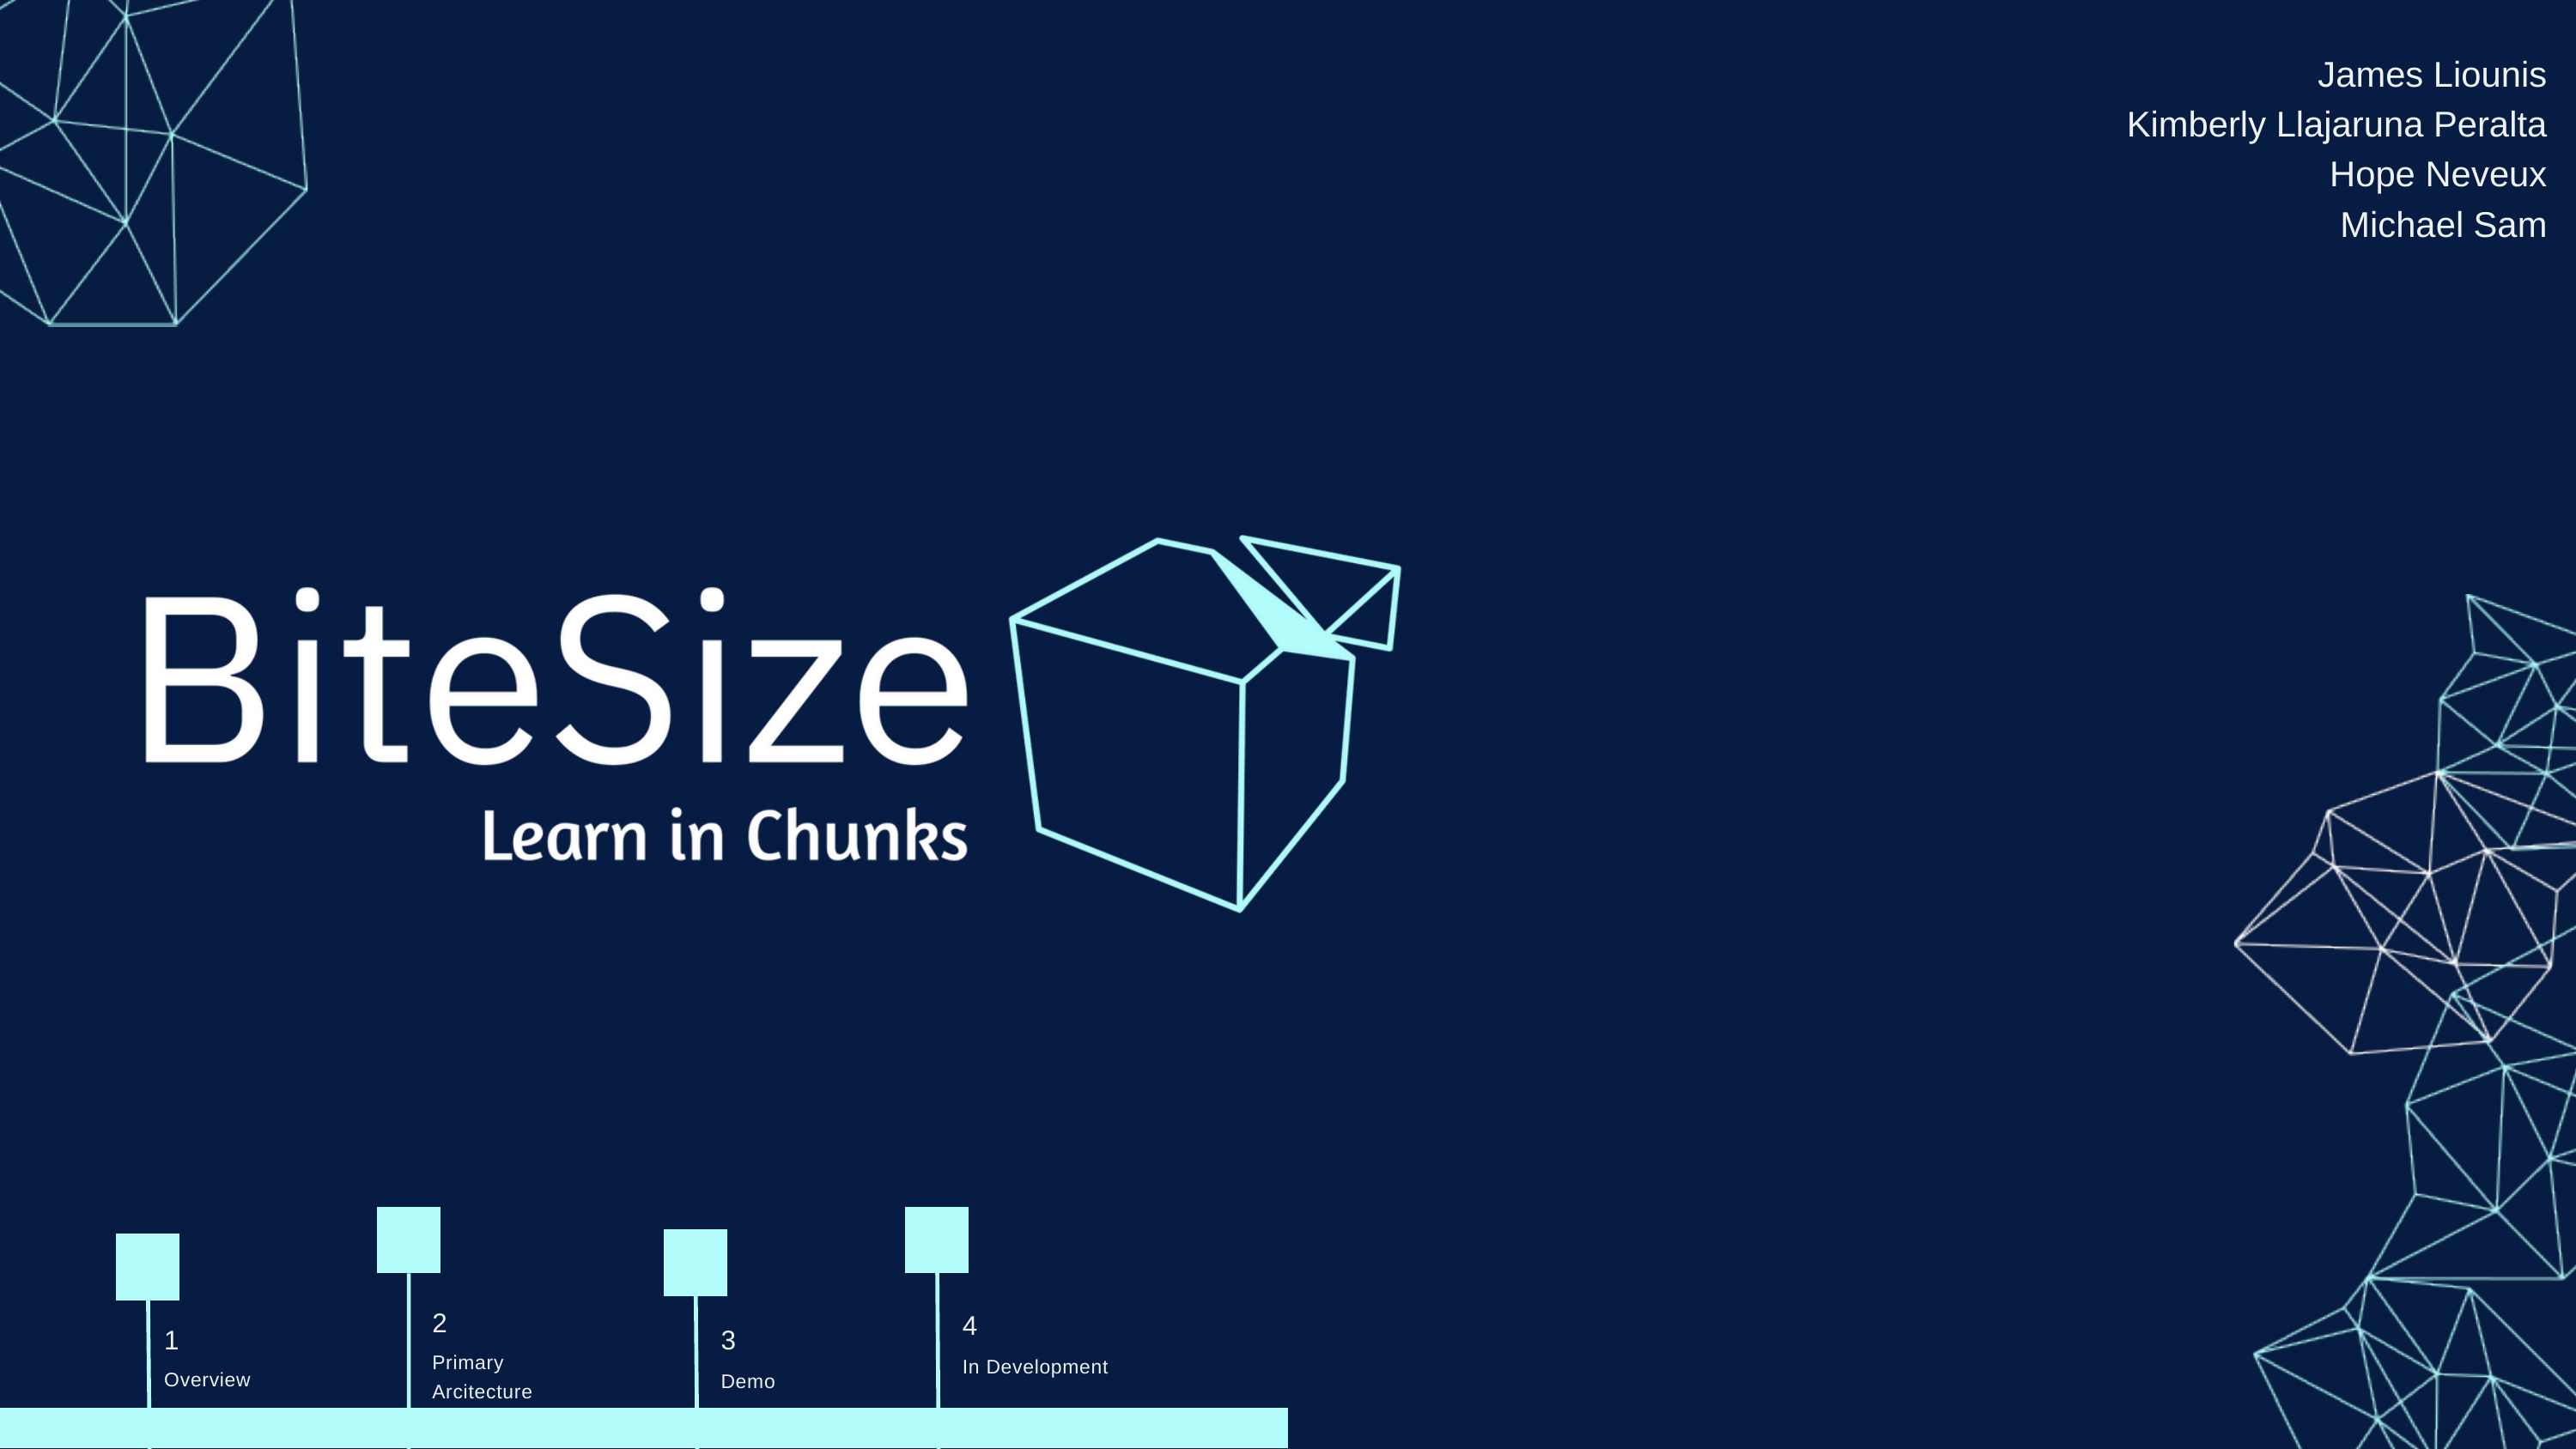

James Liounis
Kimberly Llajaruna Peralta
Hope Neveux
Michael Sam

2
4
1
3
Primary Arcitecture
In Development
Overview
Demo